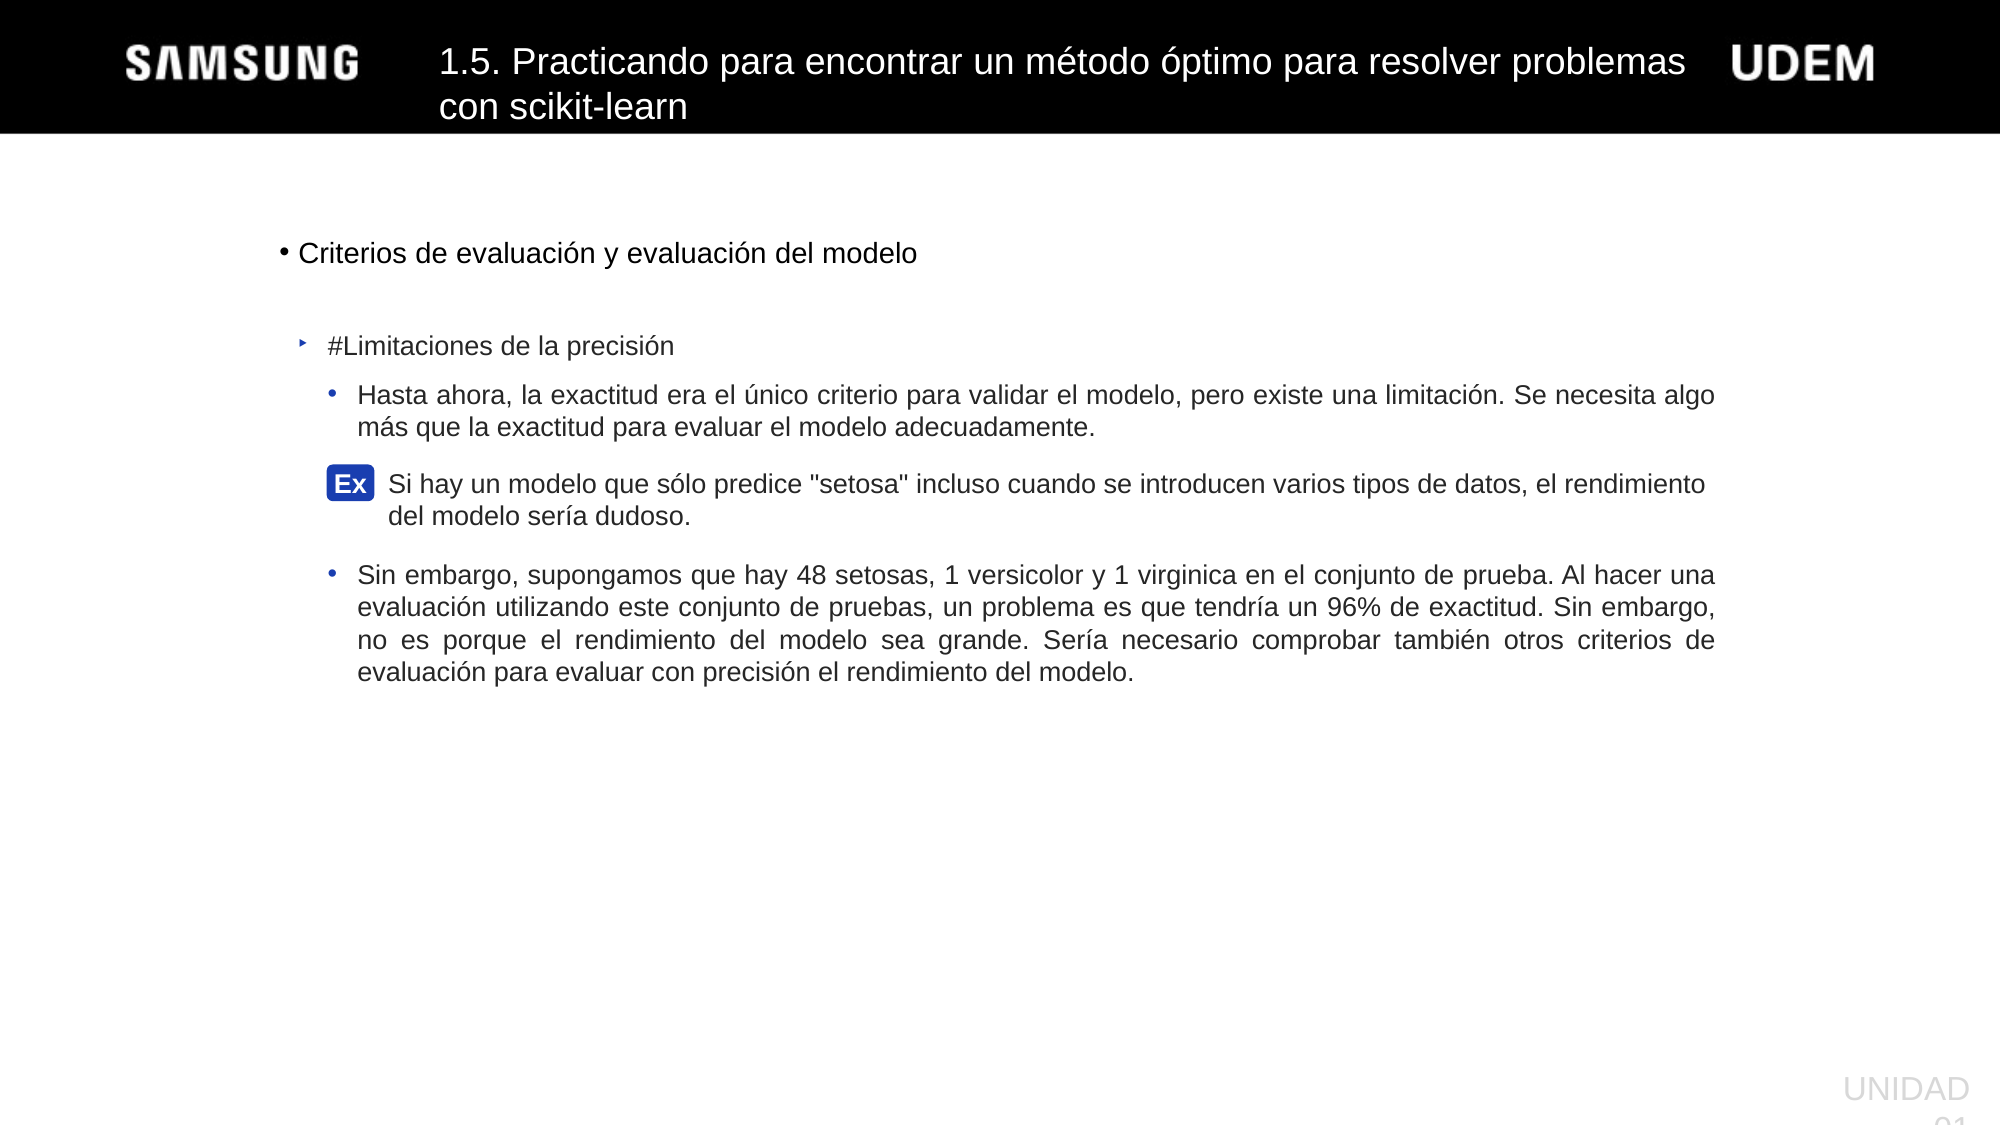

1.5. Practicando para encontrar un método óptimo para resolver problemas con scikit-learn
Criterios de evaluación y evaluación del modelo
#Limitaciones de la precisión
Hasta ahora, la exactitud era el único criterio para validar el modelo, pero existe una limitación. Se necesita algo más que la exactitud para evaluar el modelo adecuadamente.

Sin embargo, supongamos que hay 48 setosas, 1 versicolor y 1 virginica en el conjunto de prueba. Al hacer una evaluación utilizando este conjunto de pruebas, un problema es que tendría un 96% de exactitud. Sin embargo, no es porque el rendimiento del modelo sea grande. Sería necesario comprobar también otros criterios de evaluación para evaluar con precisión el rendimiento del modelo.
Si hay un modelo que sólo predice "setosa" incluso cuando se introducen varios tipos de datos, el rendimiento del modelo sería dudoso.
Ex
UNIDAD 01